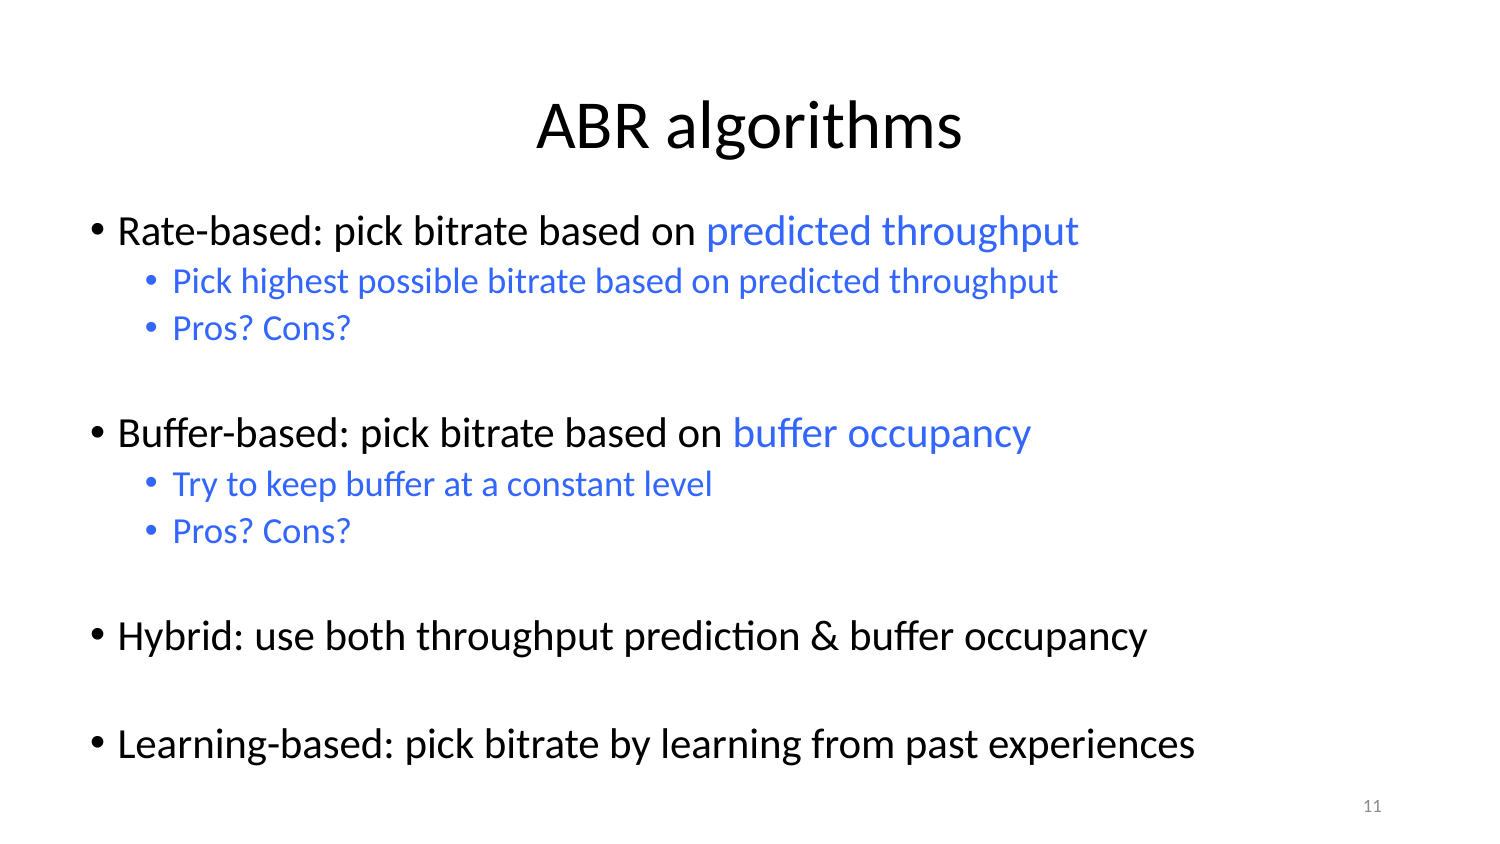

# ABR algorithms
Rate-based: pick bitrate based on predicted throughput
Pick highest possible bitrate based on predicted throughput
Pros? Cons?

Buffer-based: pick bitrate based on buffer occupancy
Try to keep buffer at a constant level
Pros? Cons?

Hybrid: use both throughput prediction & buffer occupancy

Learning-based: pick bitrate by learning from past experiences
11